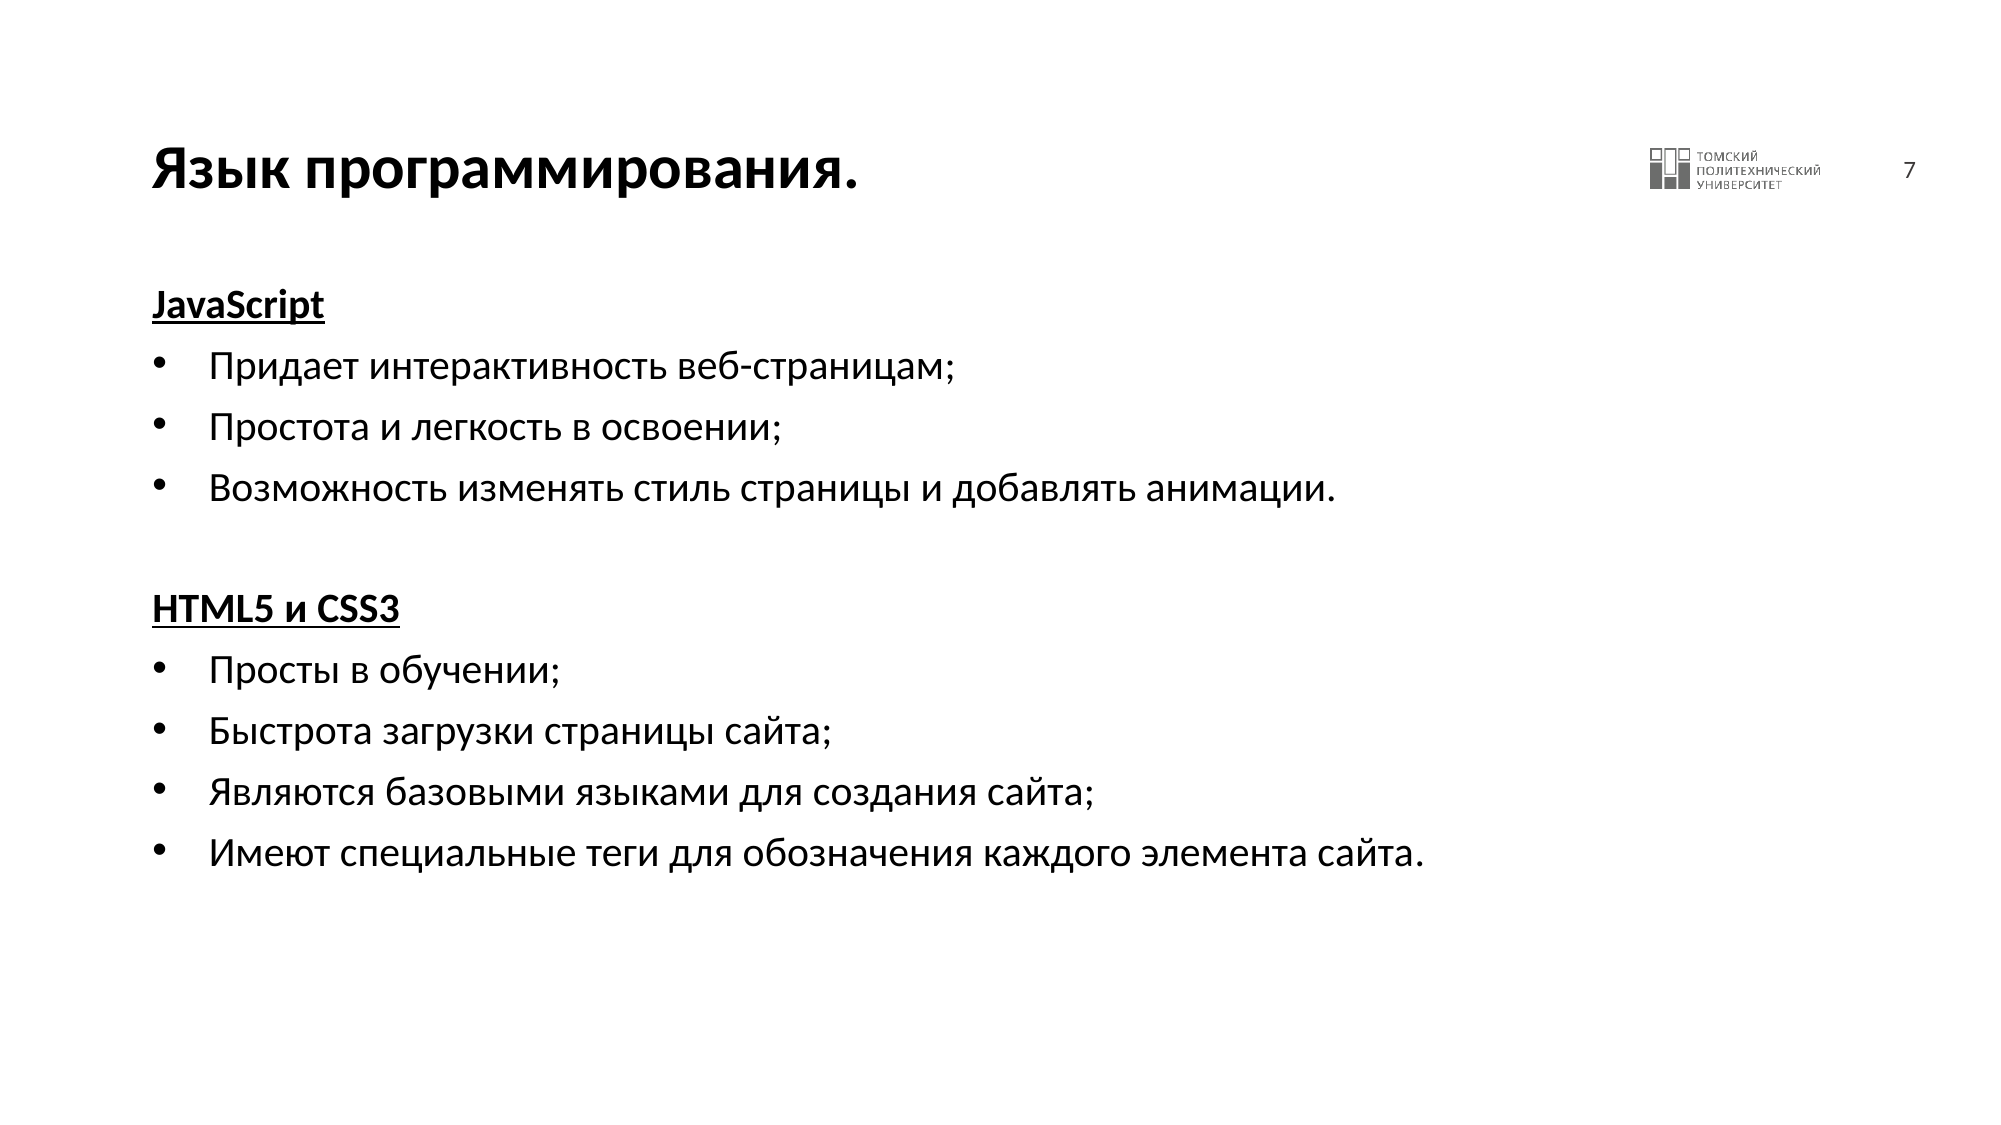

# Язык программирования.
JavaScript
Придает интерактивность веб-страницам;
Простота и легкость в освоении;
Возможность изменять стиль страницы и добавлять анимации.

HTML5 и CSS3
Просты в обучении;
Быстрота загрузки страницы сайта;
Являются базовыми языками для создания сайта;
Имеют специальные теги для обозначения каждого элемента сайта.